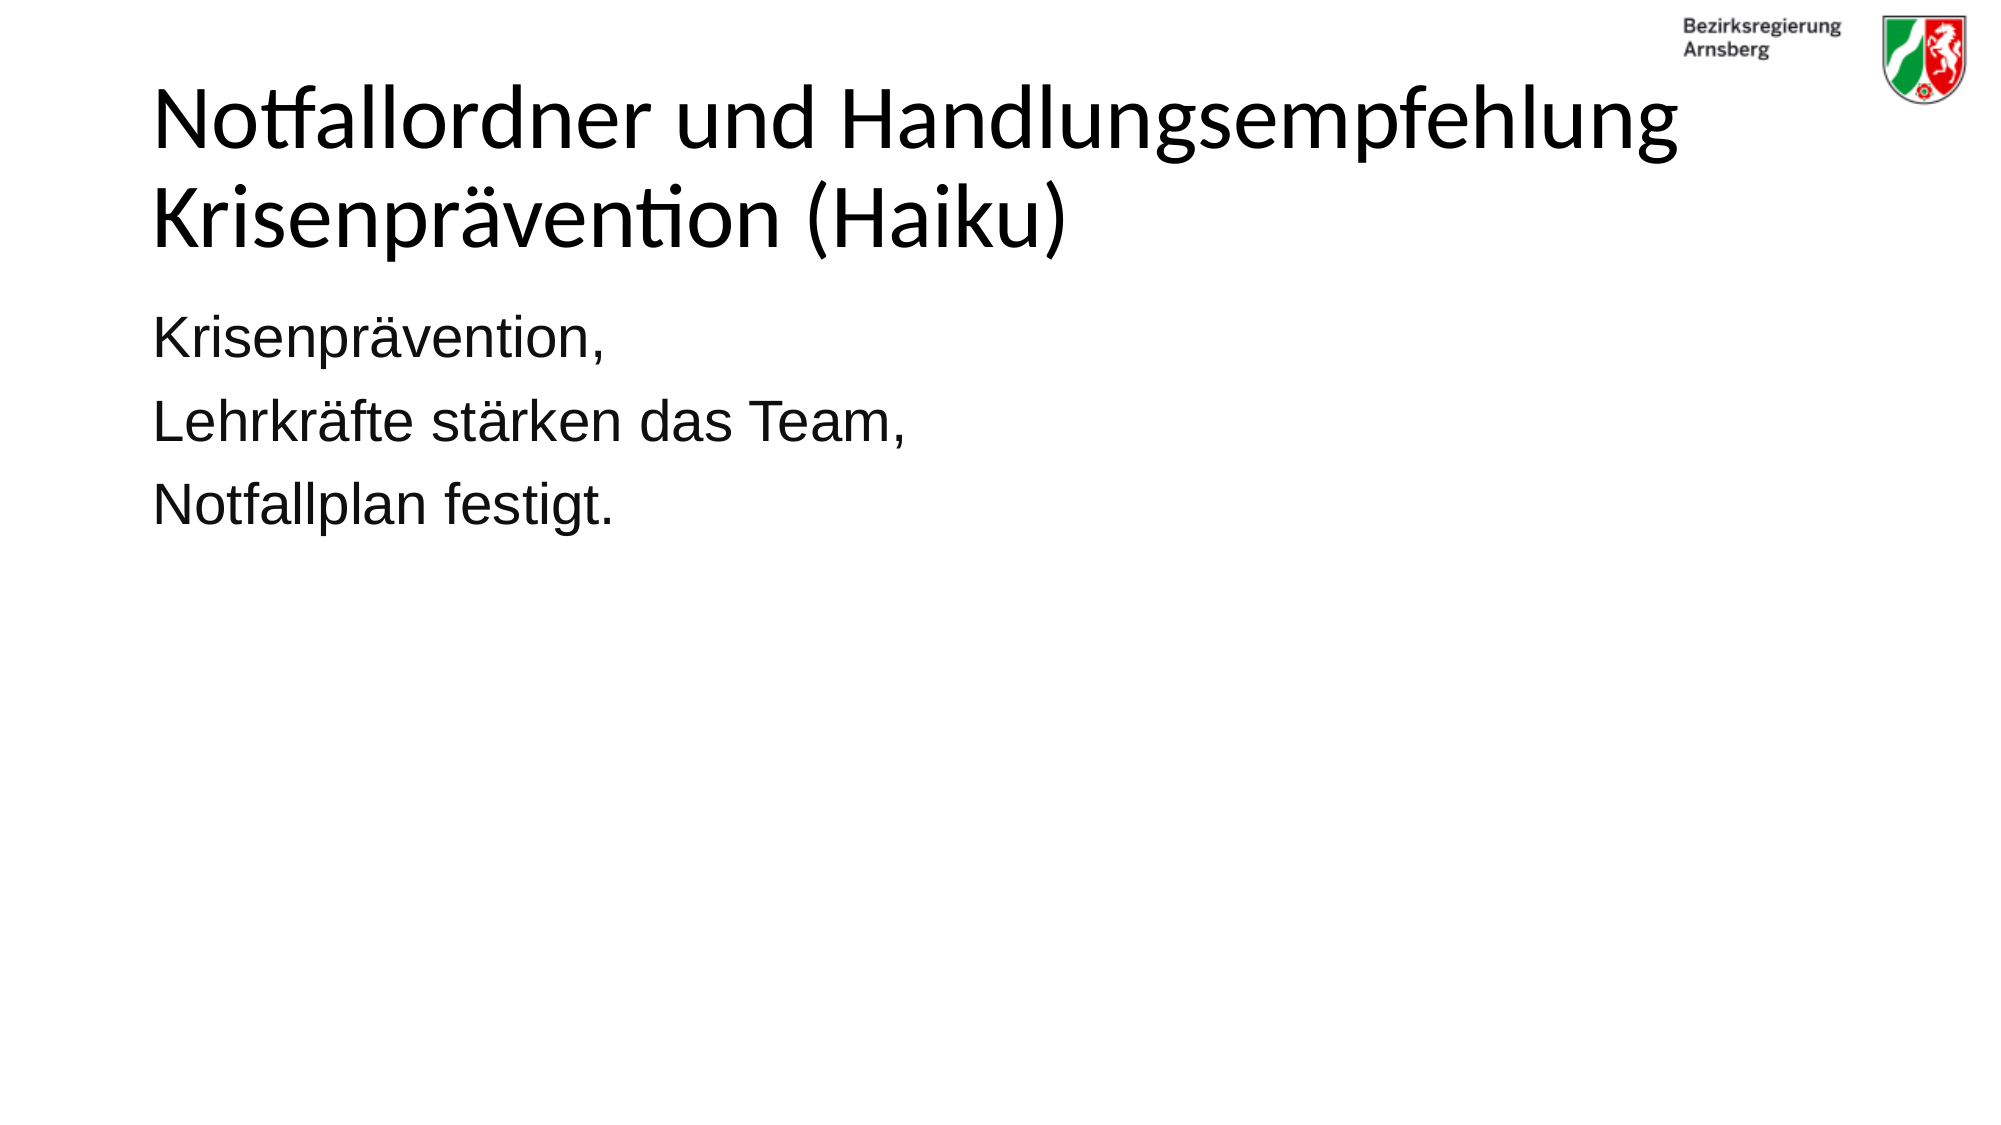

# Notfallordner und Handlungsempfehlung Krisenprävention (Haiku)
Krisenprävention,
Lehrkräfte stärken das Team,
Notfallplan festigt.